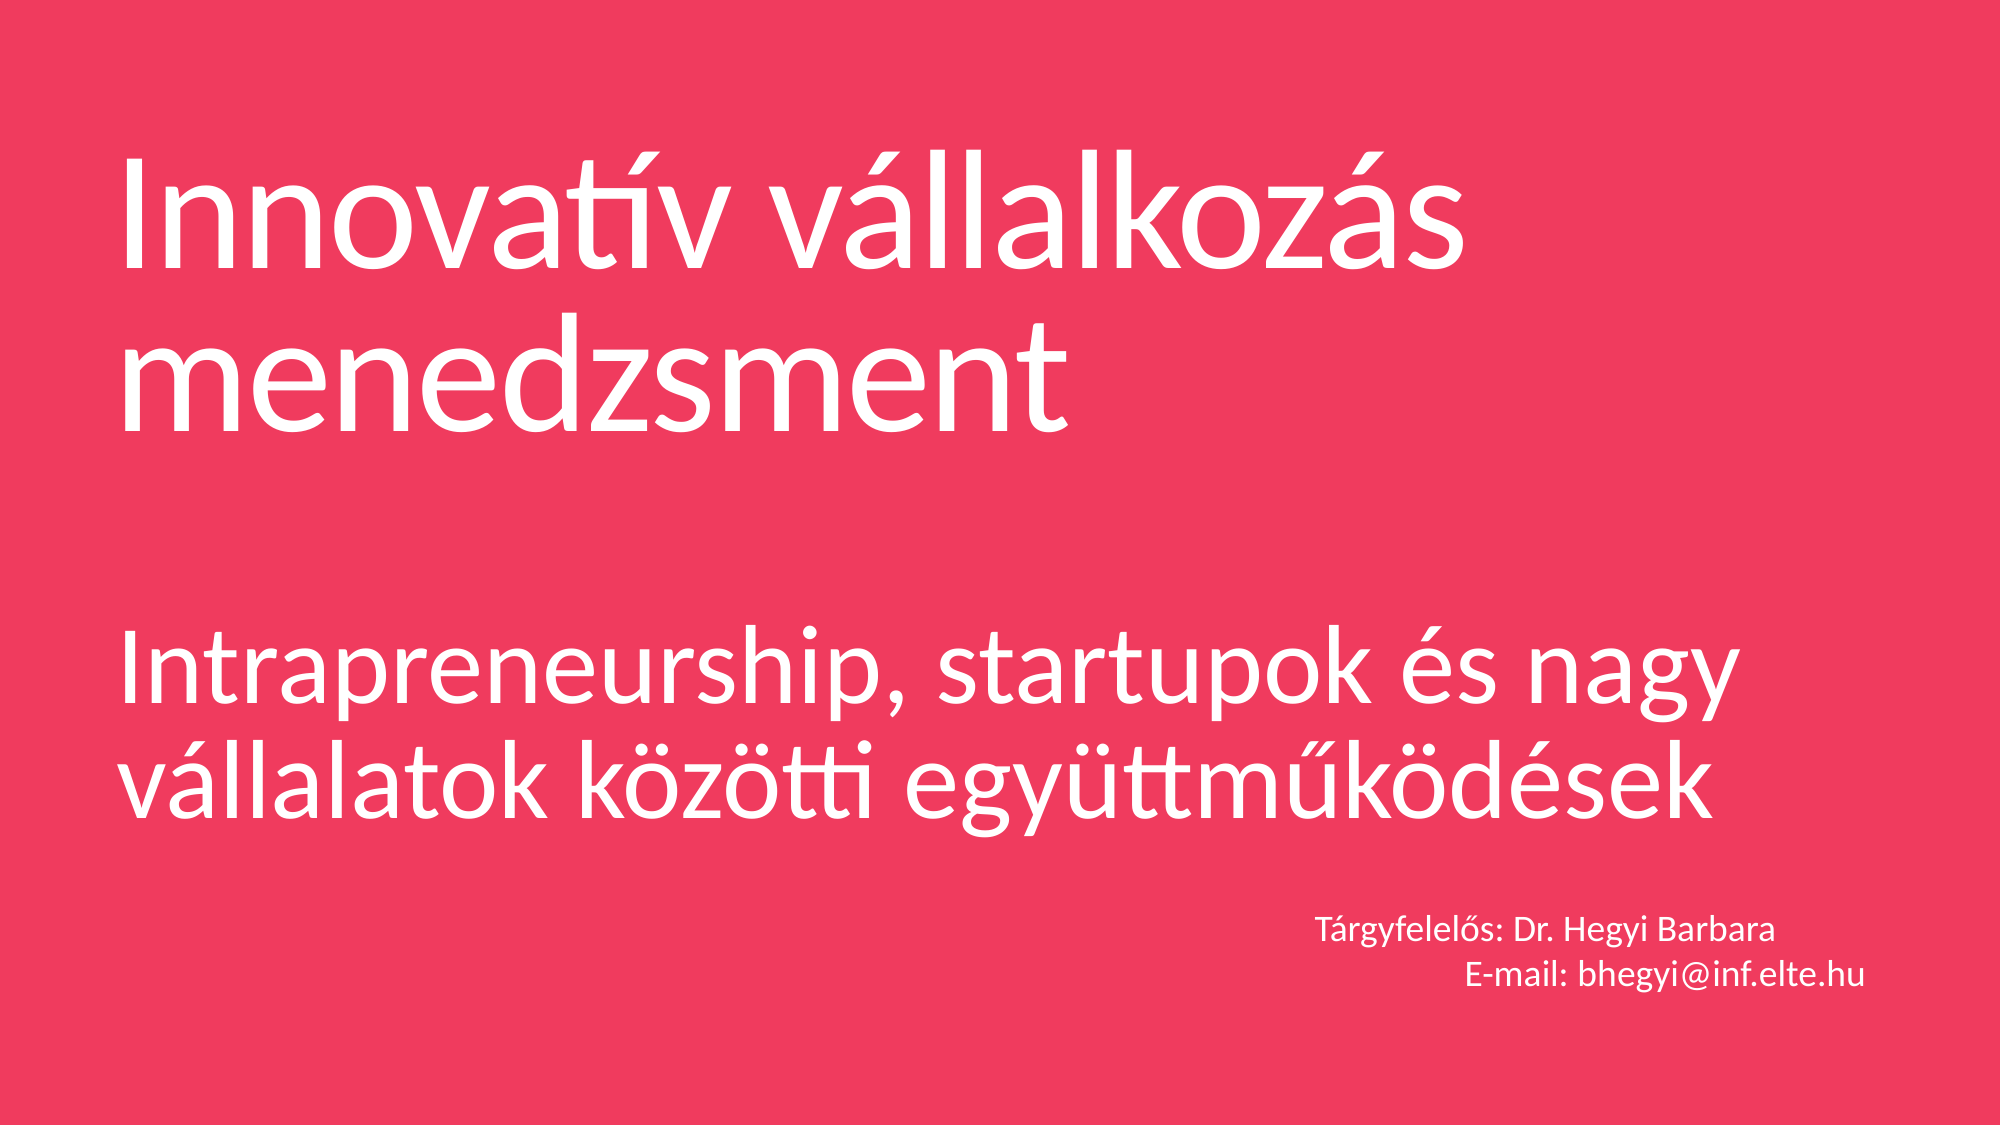

# Innovatív vállalkozás menedzsment
Intrapreneurship, startupok és nagy vállalatok közötti együttműködések

Tárgyfelelős: Dr. Hegyi Barbara
	E-mail: bhegyi@inf.elte.hu